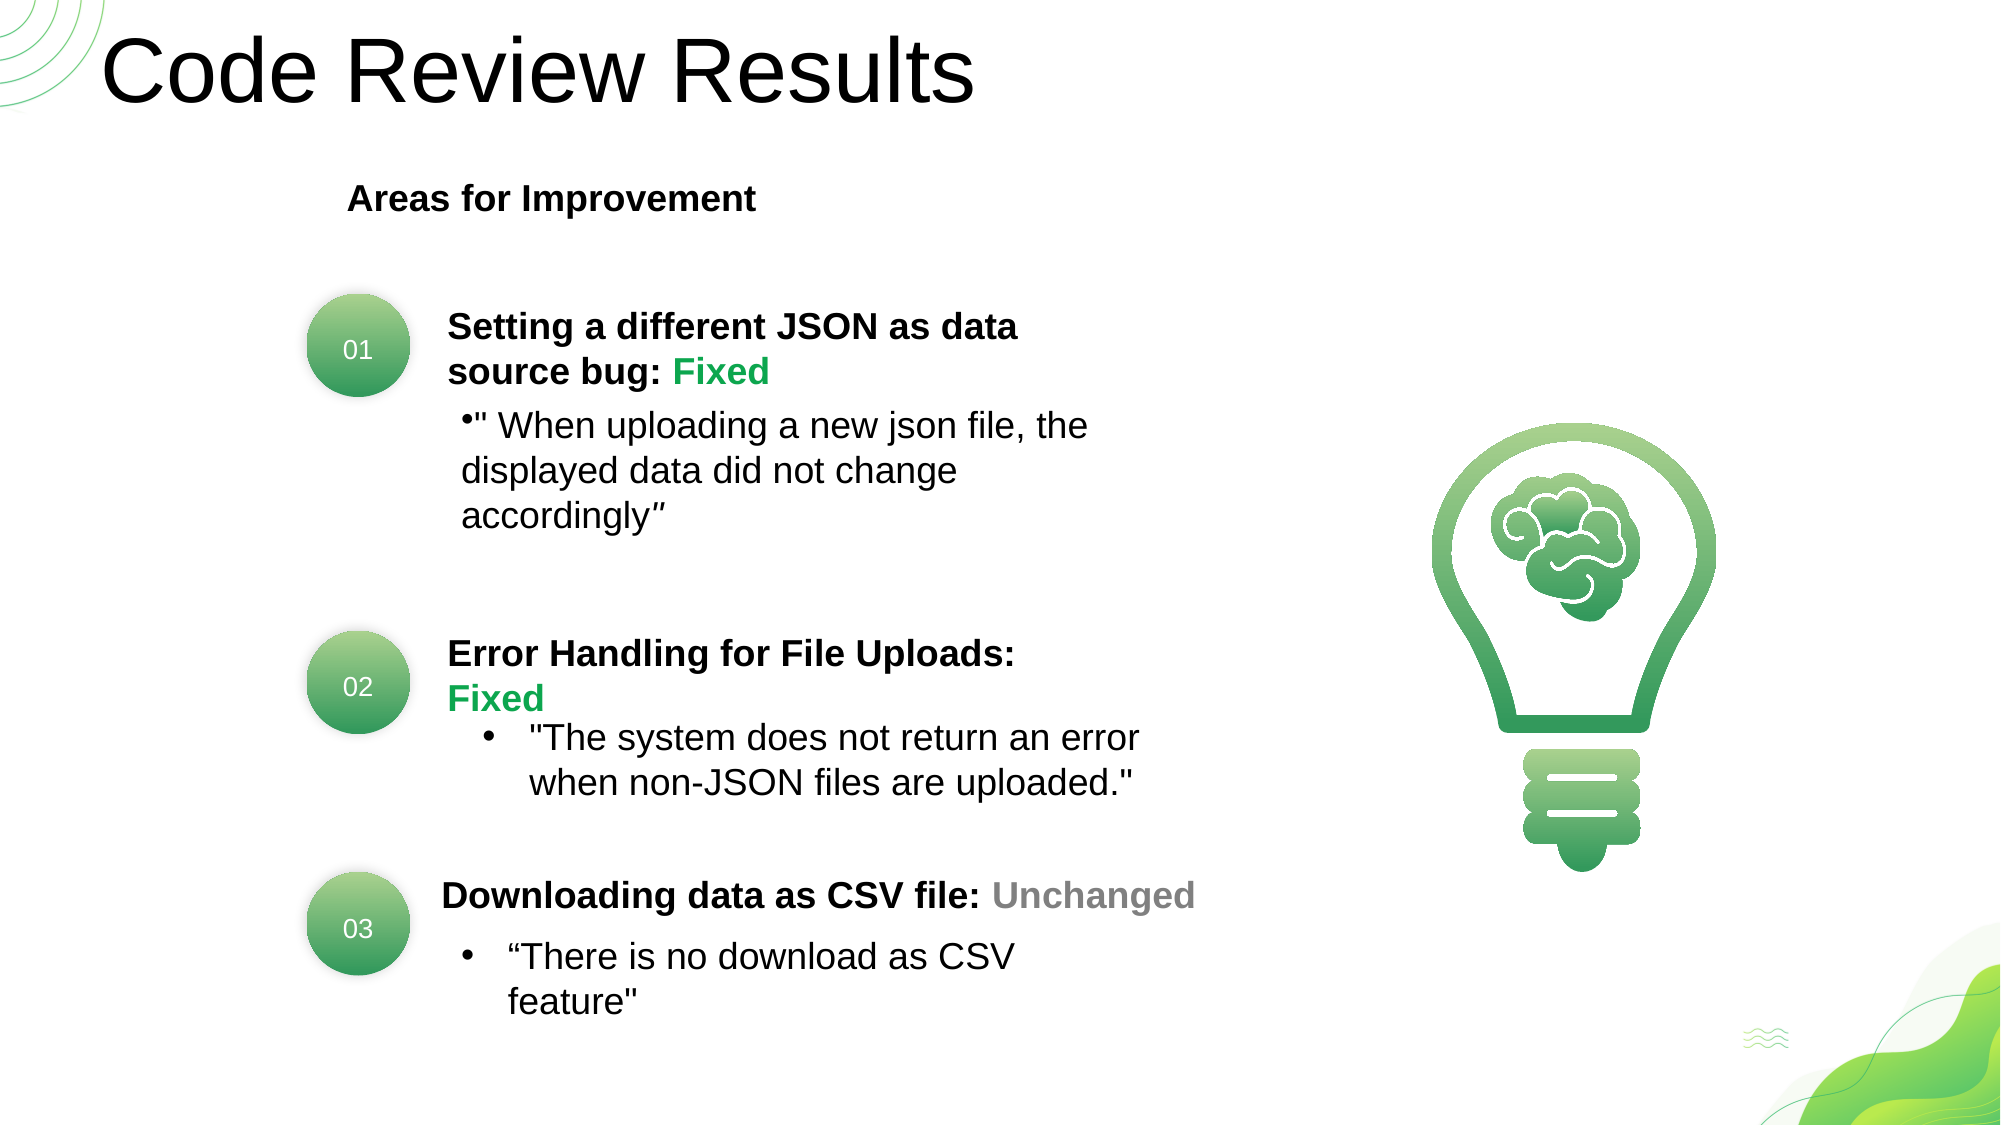

Code Review Results
Areas for Improvement
01
Setting a different JSON as data source bug: Fixed
" When uploading a new json file, the displayed data did not change accordingly"

Error Handling for File Uploads: Fixed
02
"The system does not return an error when non-JSON files are uploaded."

Downloading data as CSV file: Unchanged
03
“There is no download as CSV feature"